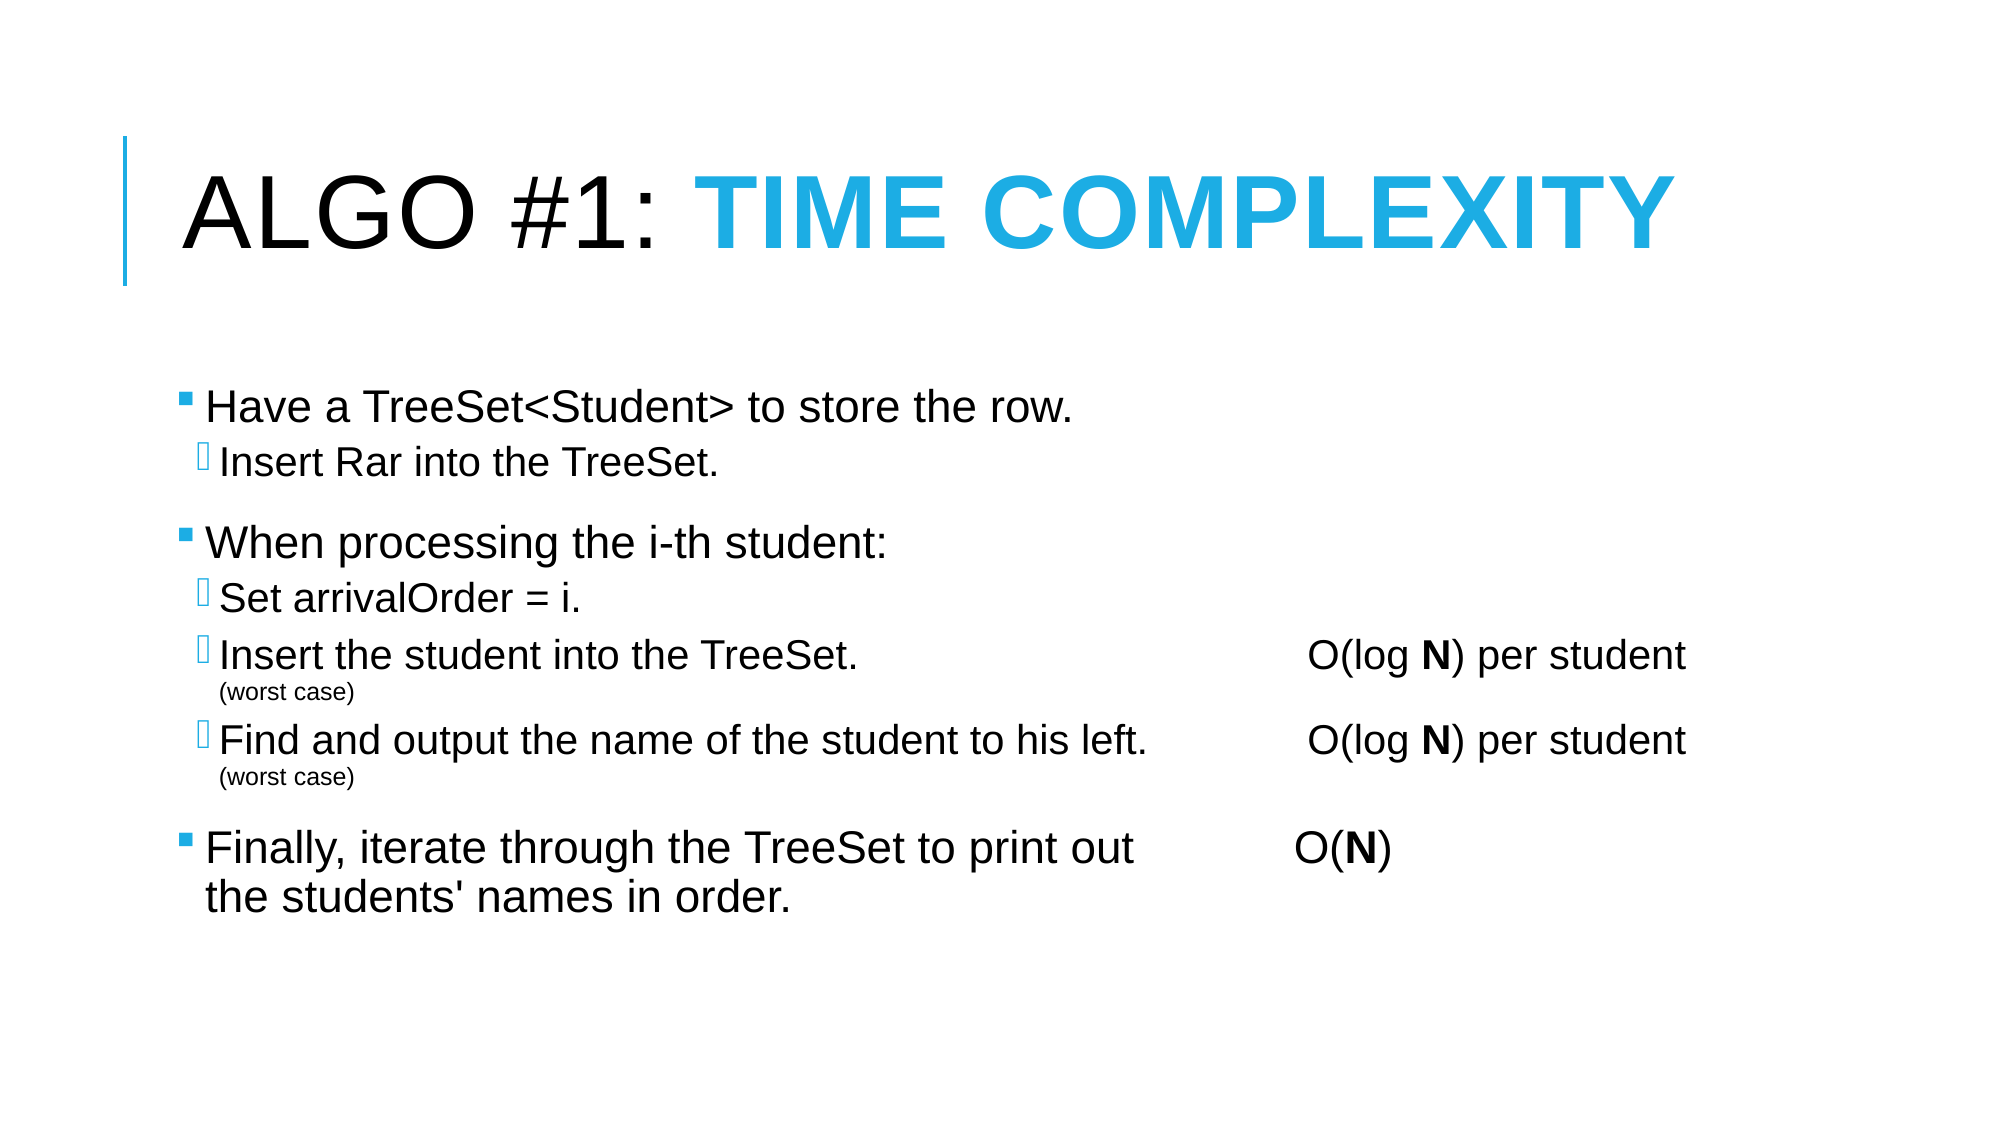

# Algo #1: Time Complexity
Have a TreeSet<Student> to store the row.
Insert Rar into the TreeSet.
When processing the i-th student:
Set arrivalOrder = i.
Insert the student into the TreeSet.	O(log N) per student (worst case)
Find and output the name of the student to his left.	O(log N) per student (worst case)
Finally, iterate through the TreeSet to print out 	O(N)
the students' names in order.